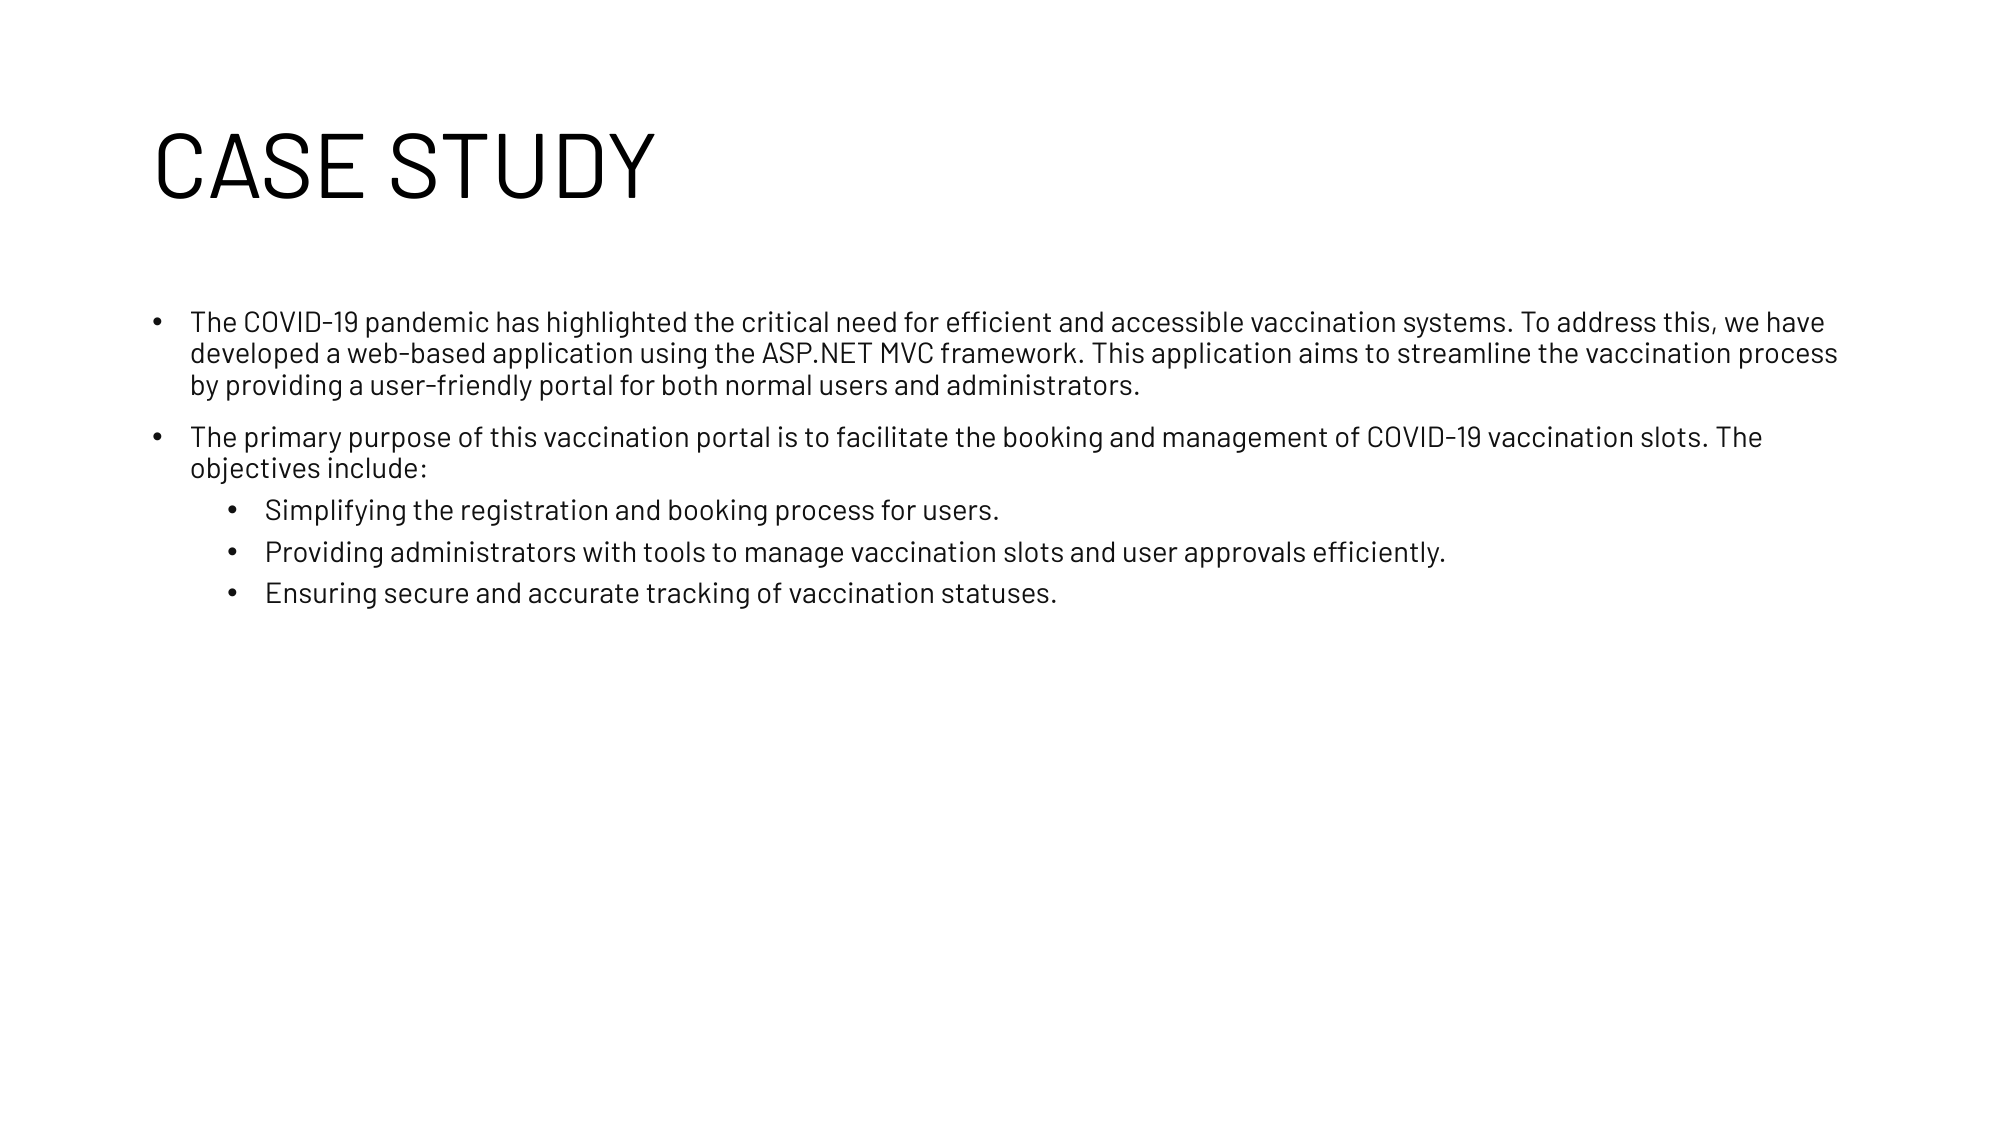

# CASE STUDY
The COVID-19 pandemic has highlighted the critical need for efficient and accessible vaccination systems. To address this, we have developed a web-based application using the ASP.NET MVC framework. This application aims to streamline the vaccination process by providing a user-friendly portal for both normal users and administrators.
The primary purpose of this vaccination portal is to facilitate the booking and management of COVID-19 vaccination slots. The objectives include:
Simplifying the registration and booking process for users.
Providing administrators with tools to manage vaccination slots and user approvals efficiently.
Ensuring secure and accurate tracking of vaccination statuses.